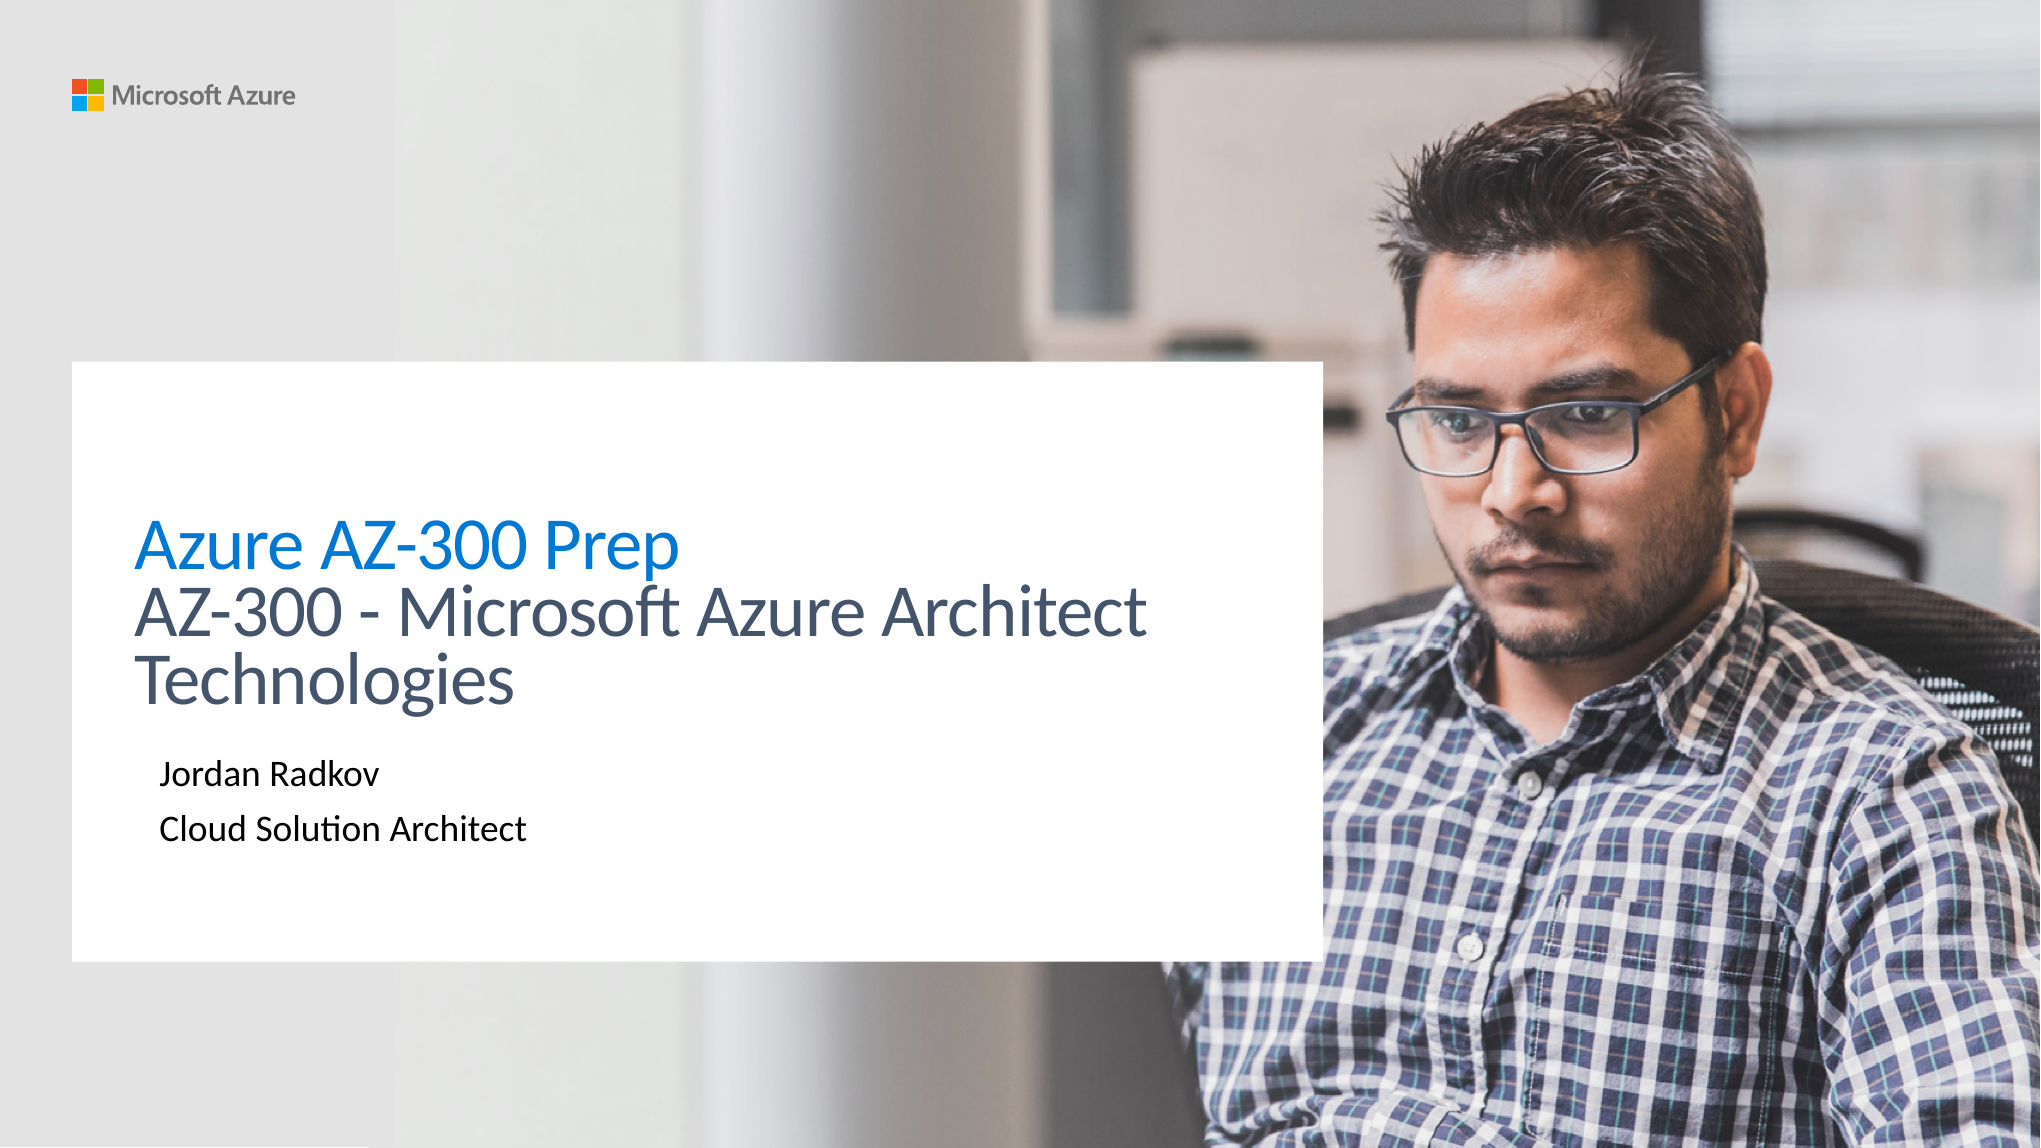

# Azure AZ-300 Prep AZ-300 - Microsoft Azure Architect Technologies
Jordan Radkov
Cloud Solution Architect